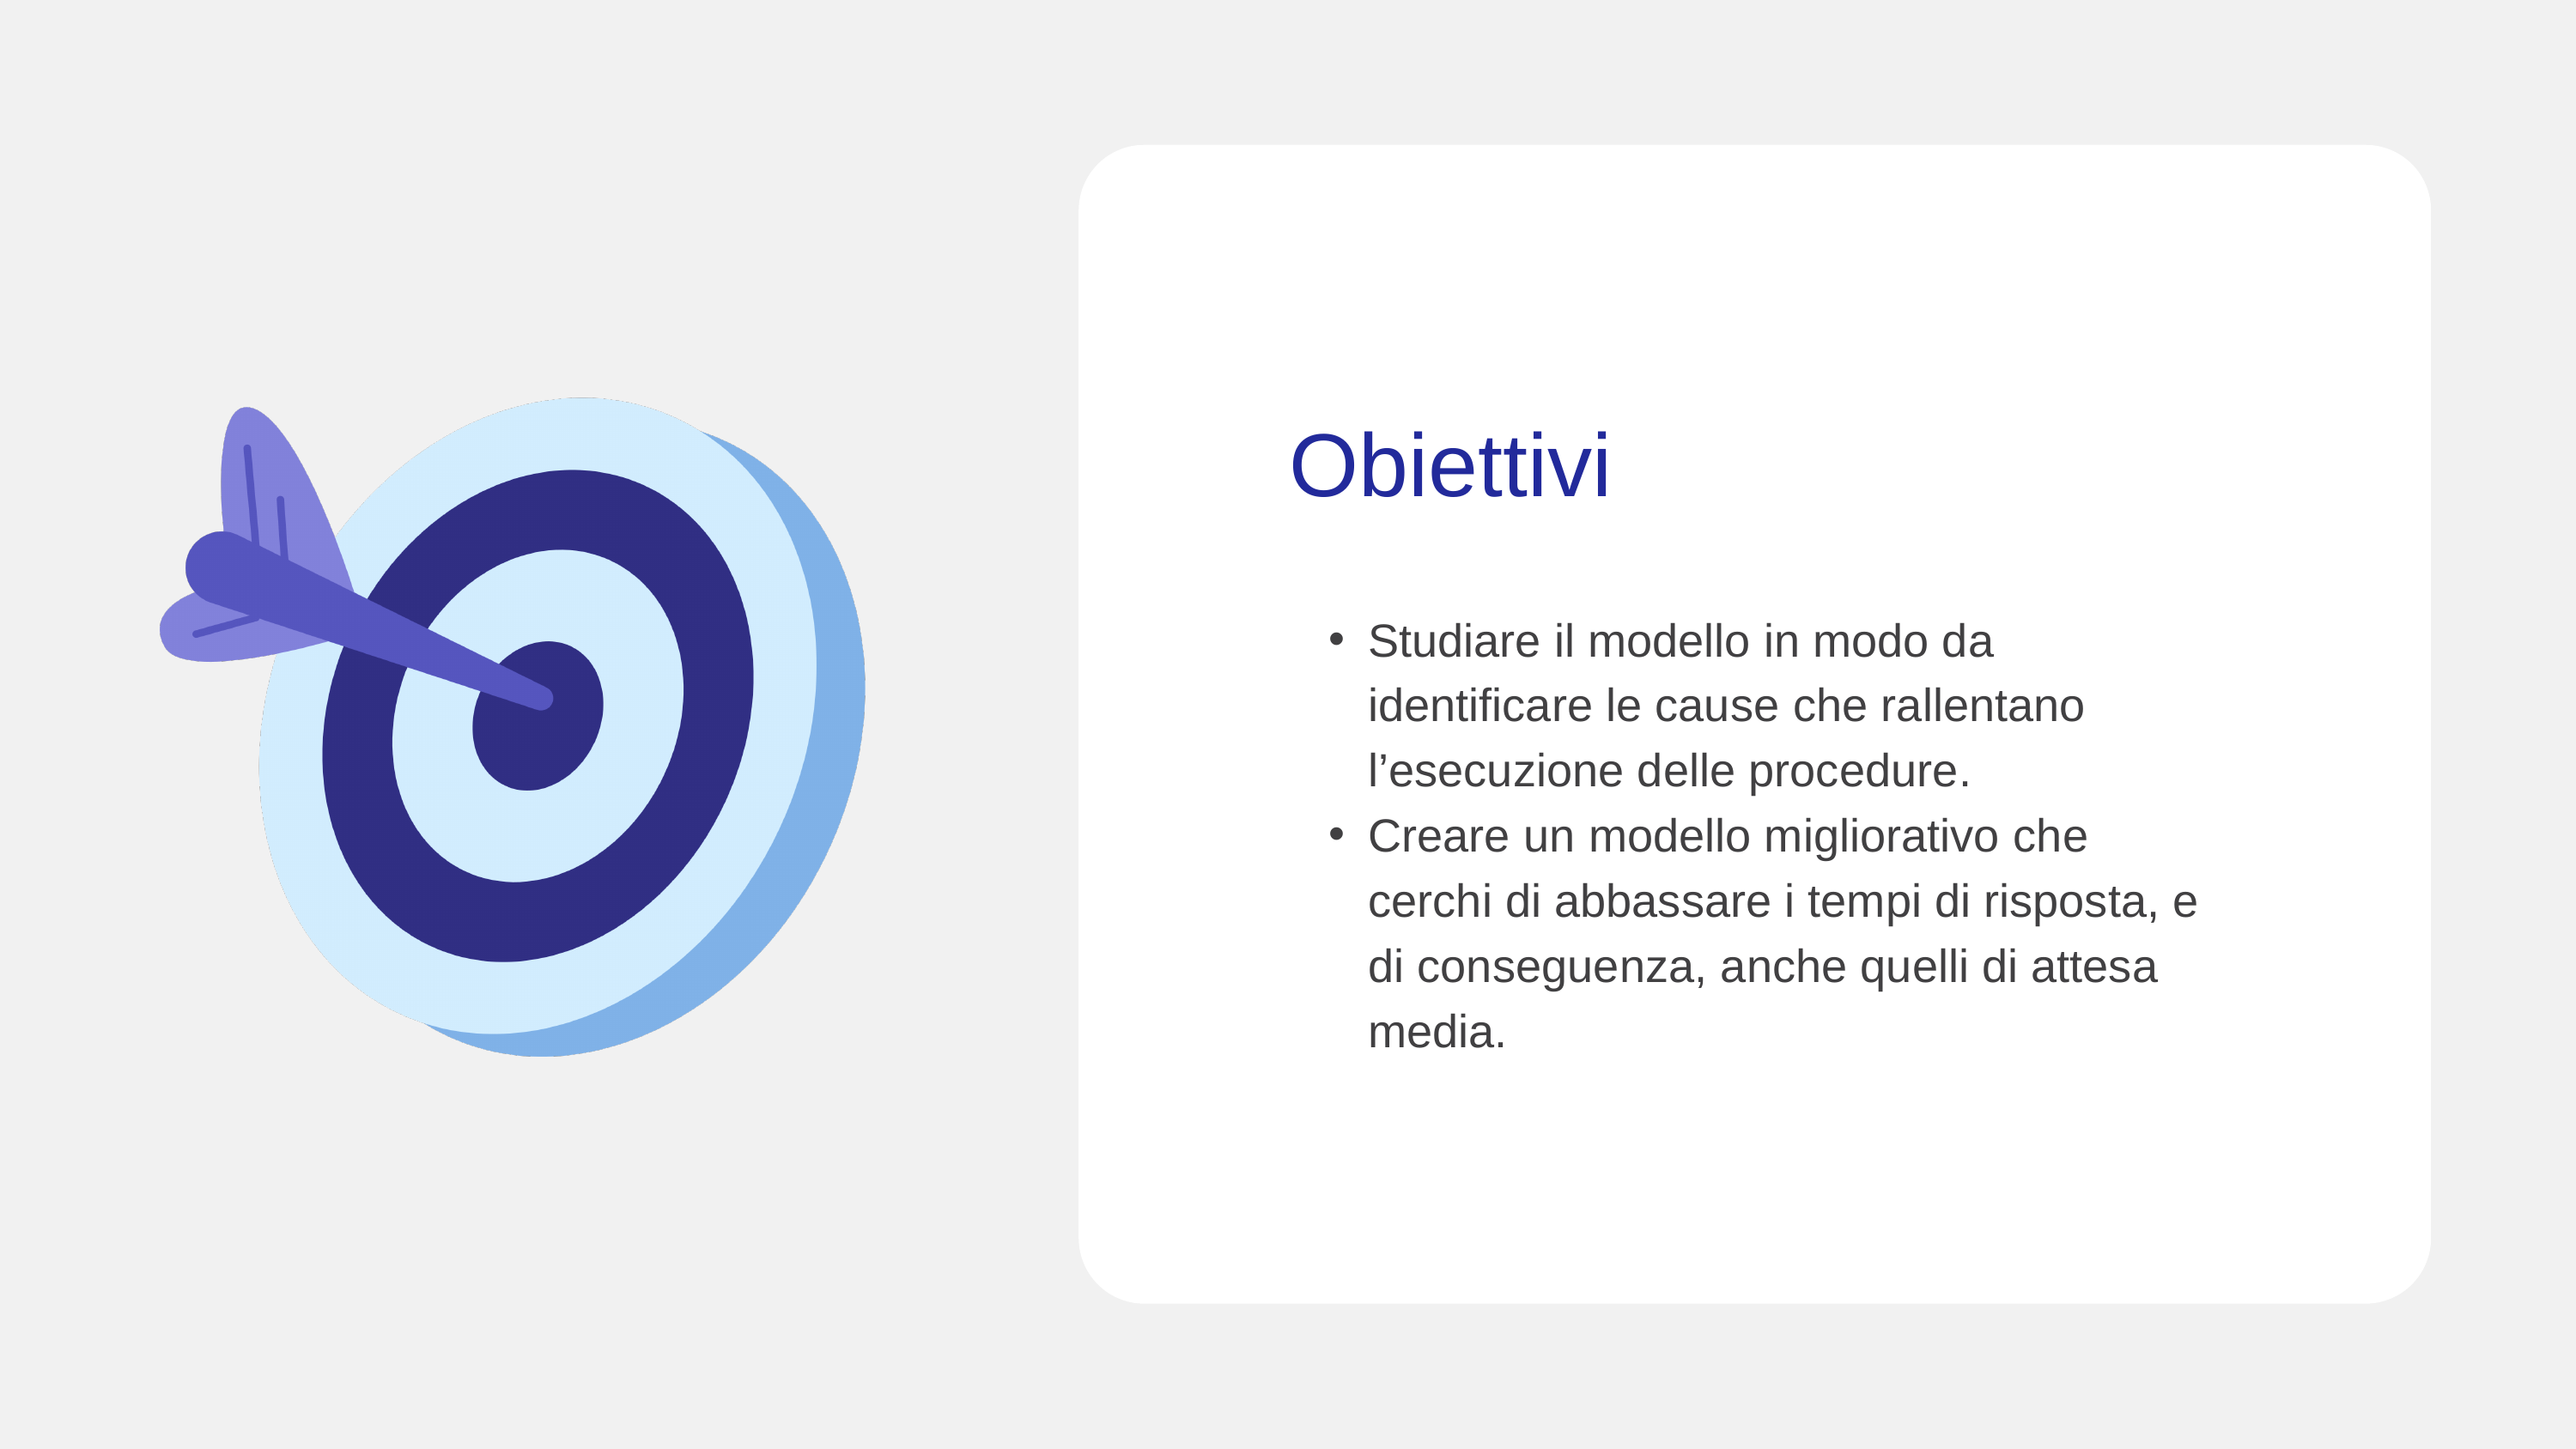

Obiettivi
Studiare il modello in modo da identificare le cause che rallentano l’esecuzione delle procedure.
Creare un modello migliorativo che cerchi di abbassare i tempi di risposta, e di conseguenza, anche quelli di attesa media.